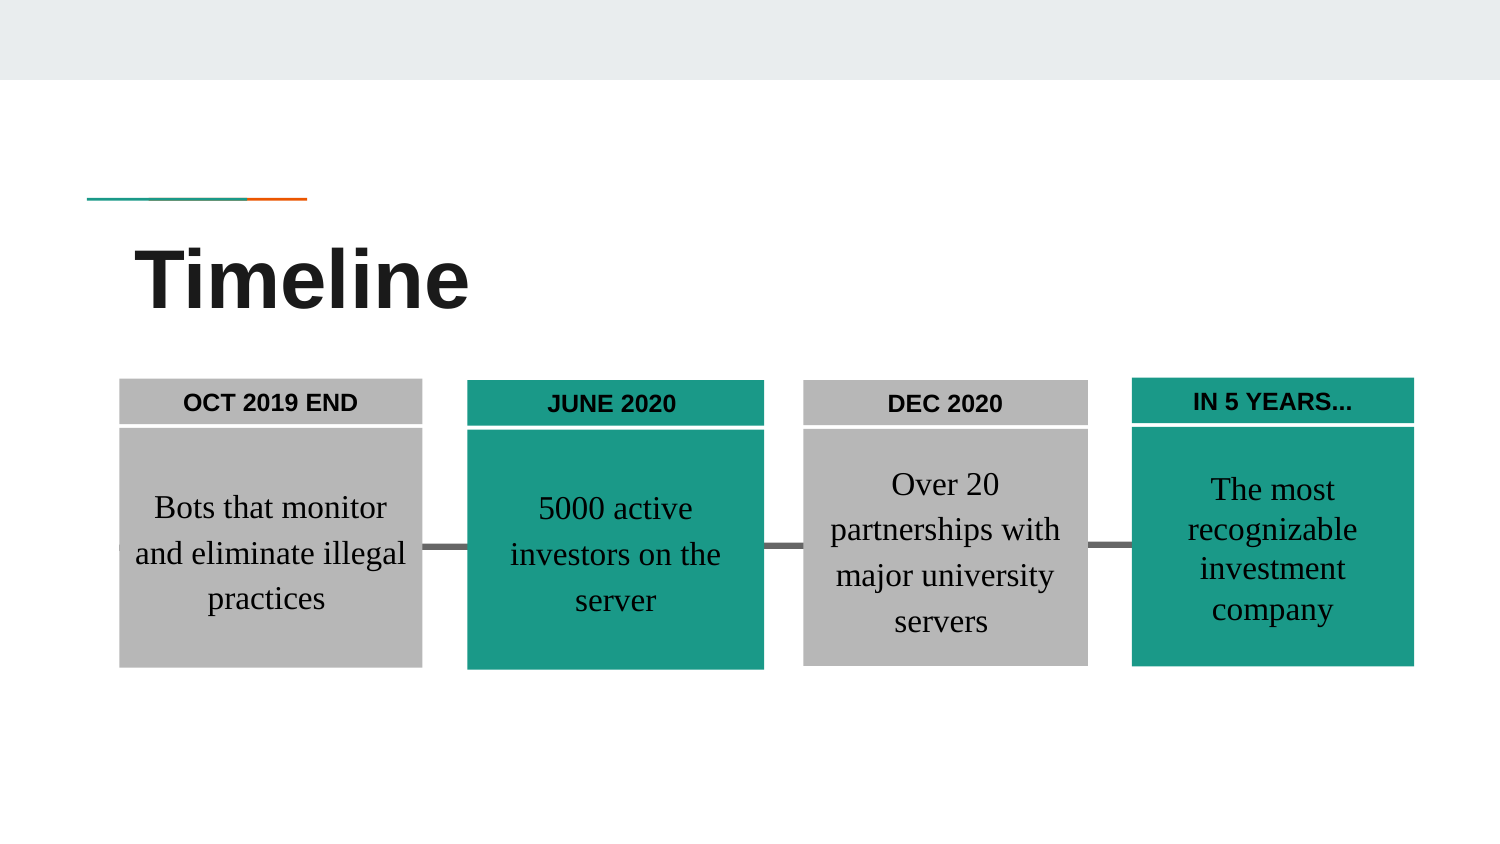

# Timeline
IN 5 YEARS...
The most recognizable investment company
OCT 2019 END
Bots that monitor and eliminate illegal practices
JUNE 2020
5000 active investors on the server
DEC 2020
Over 20 partnerships with major university servers